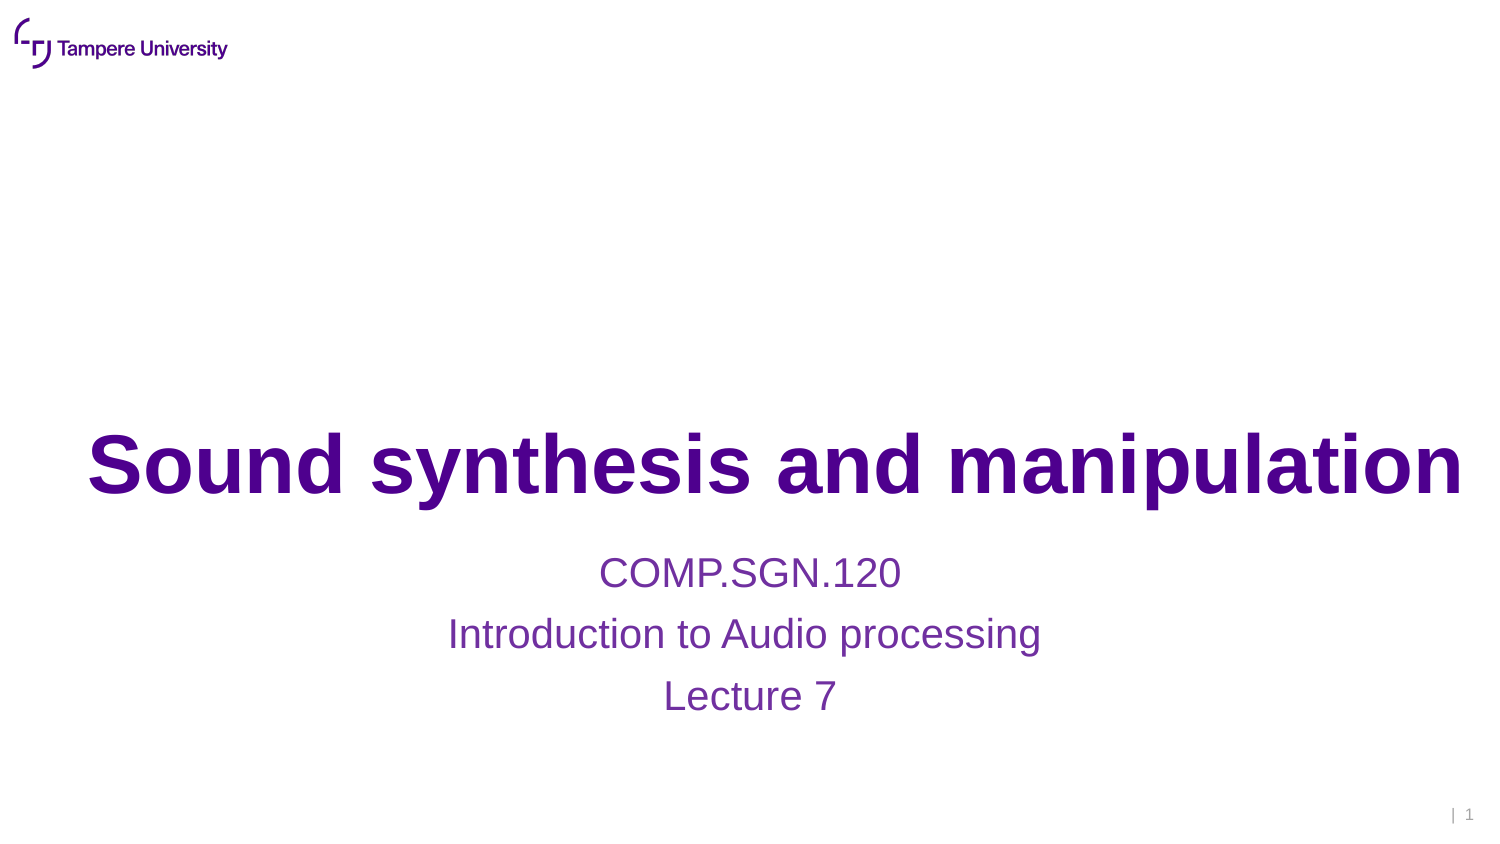

# Sound synthesis and manipulation
COMP.SGN.120
Introduction to Audio processing
Lecture 7

|  1